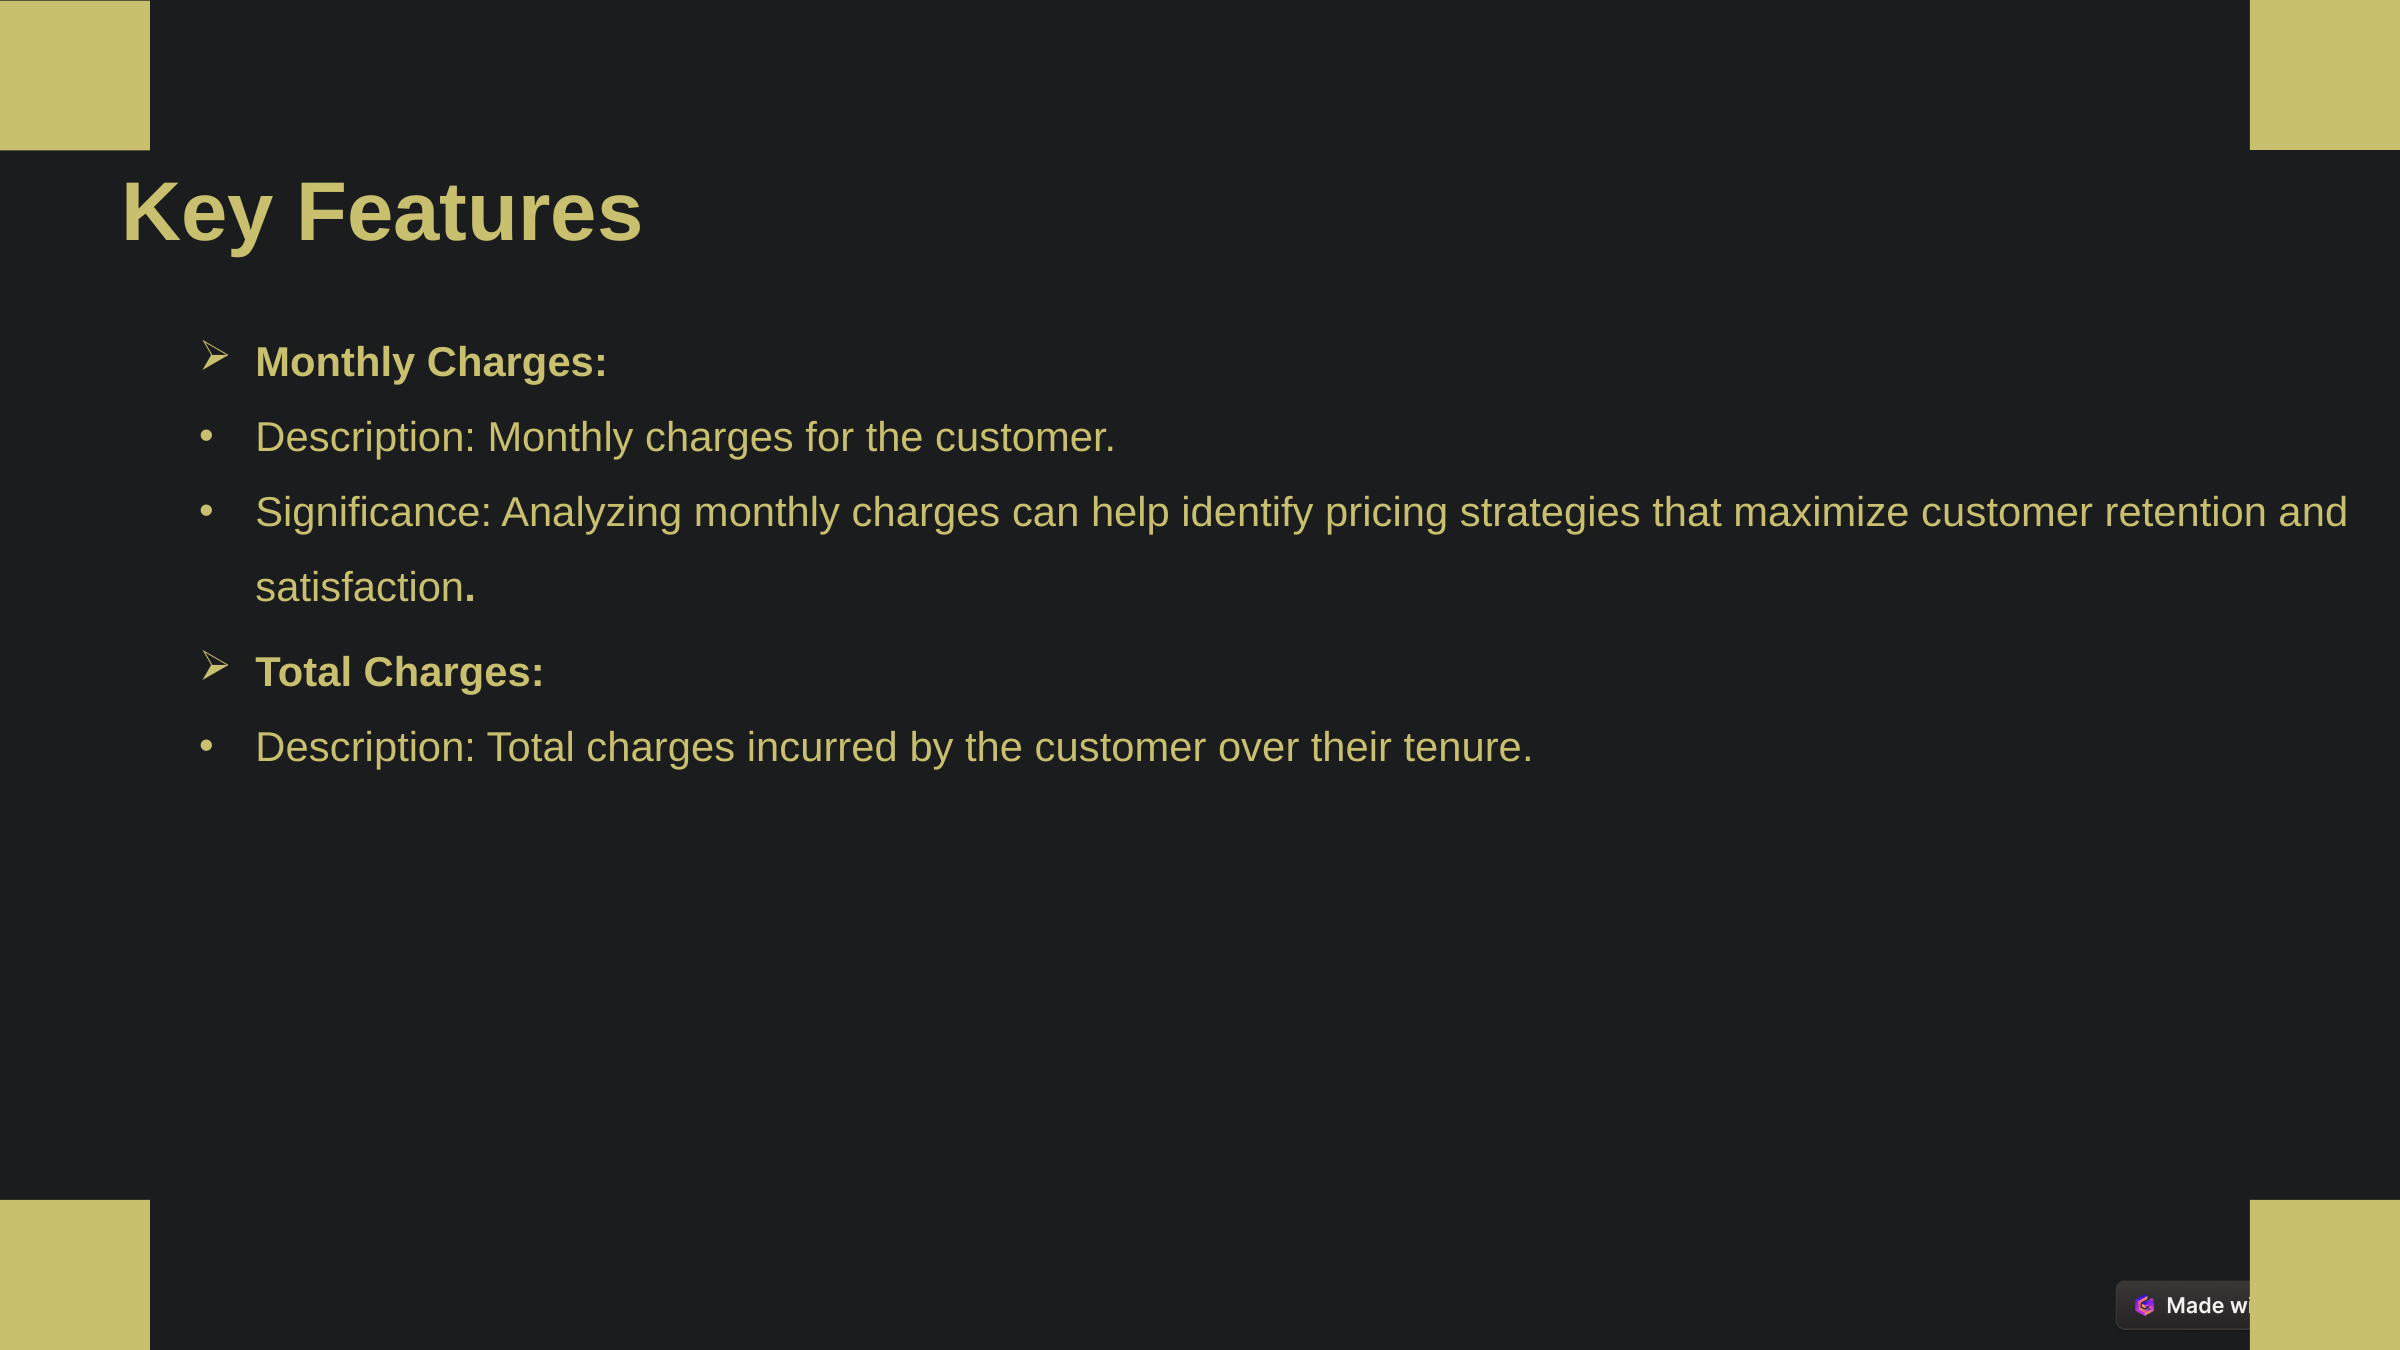

Key Features
Monthly Charges:
Description: Monthly charges for the customer.
Significance: Analyzing monthly charges can help identify pricing strategies that maximize customer retention and satisfaction.
Total Charges:
Description: Total charges incurred by the customer over their tenure.